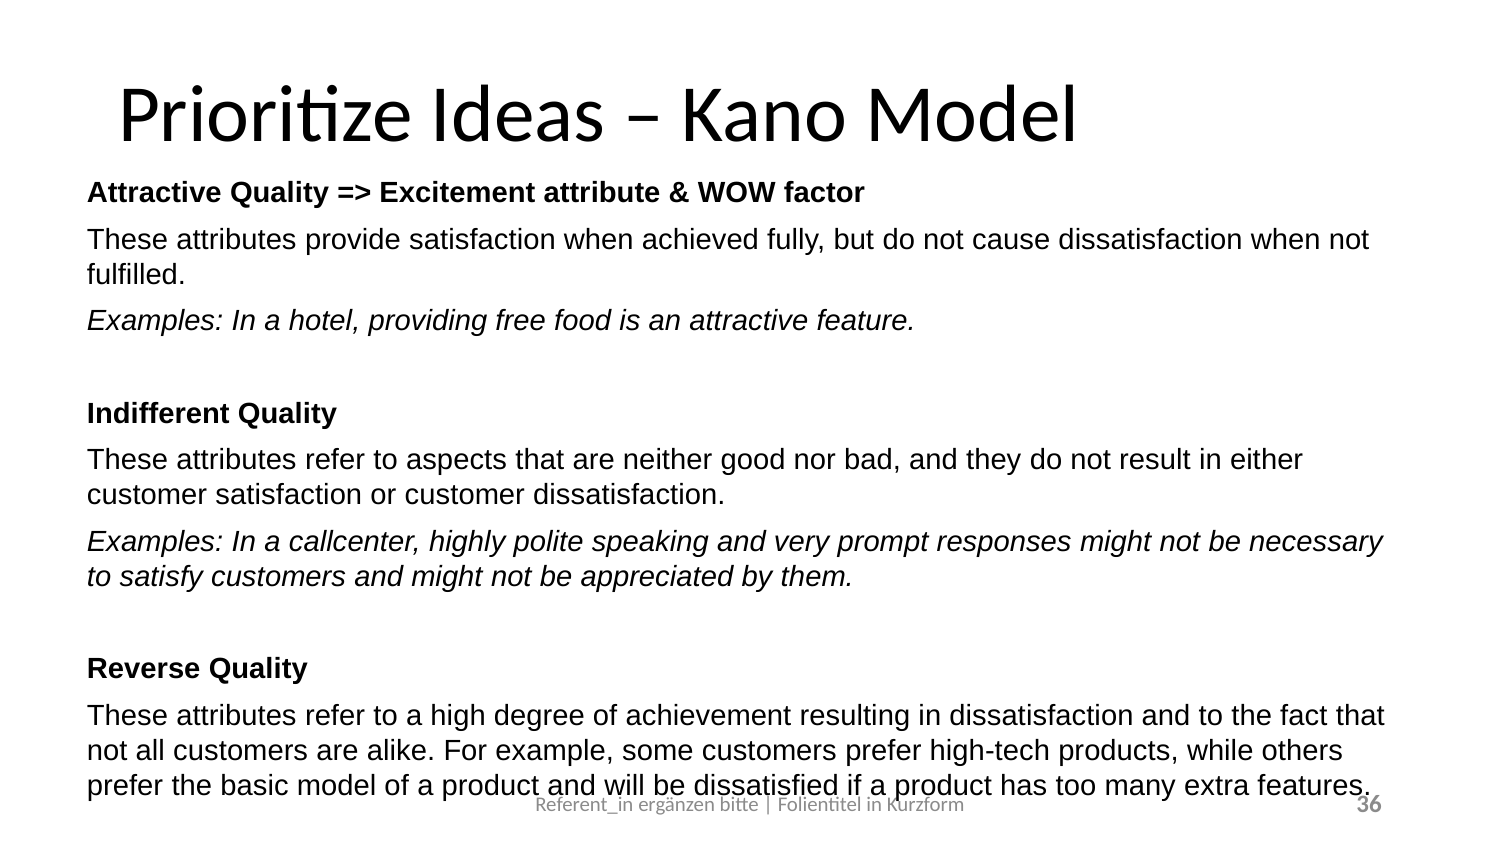

# Prioritize Ideas – Kano Model
Attractive Quality => Excitement attribute & WOW factor
These attributes provide satisfaction when achieved fully, but do not cause dissatisfaction when not fulfilled.
Examples: In a hotel, providing free food is an attractive feature.

Indifferent Quality
These attributes refer to aspects that are neither good nor bad, and they do not result in either customer satisfaction or customer dissatisfaction.
Examples: In a callcenter, highly polite speaking and very prompt responses might not be necessary to satisfy customers and might not be appreciated by them.

Reverse Quality
These attributes refer to a high degree of achievement resulting in dissatisfaction and to the fact that not all customers are alike. For example, some customers prefer high-tech products, while others prefer the basic model of a product and will be dissatisfied if a product has too many extra features.

Referent_in ergänzen bitte | Folientitel in Kurzform
36